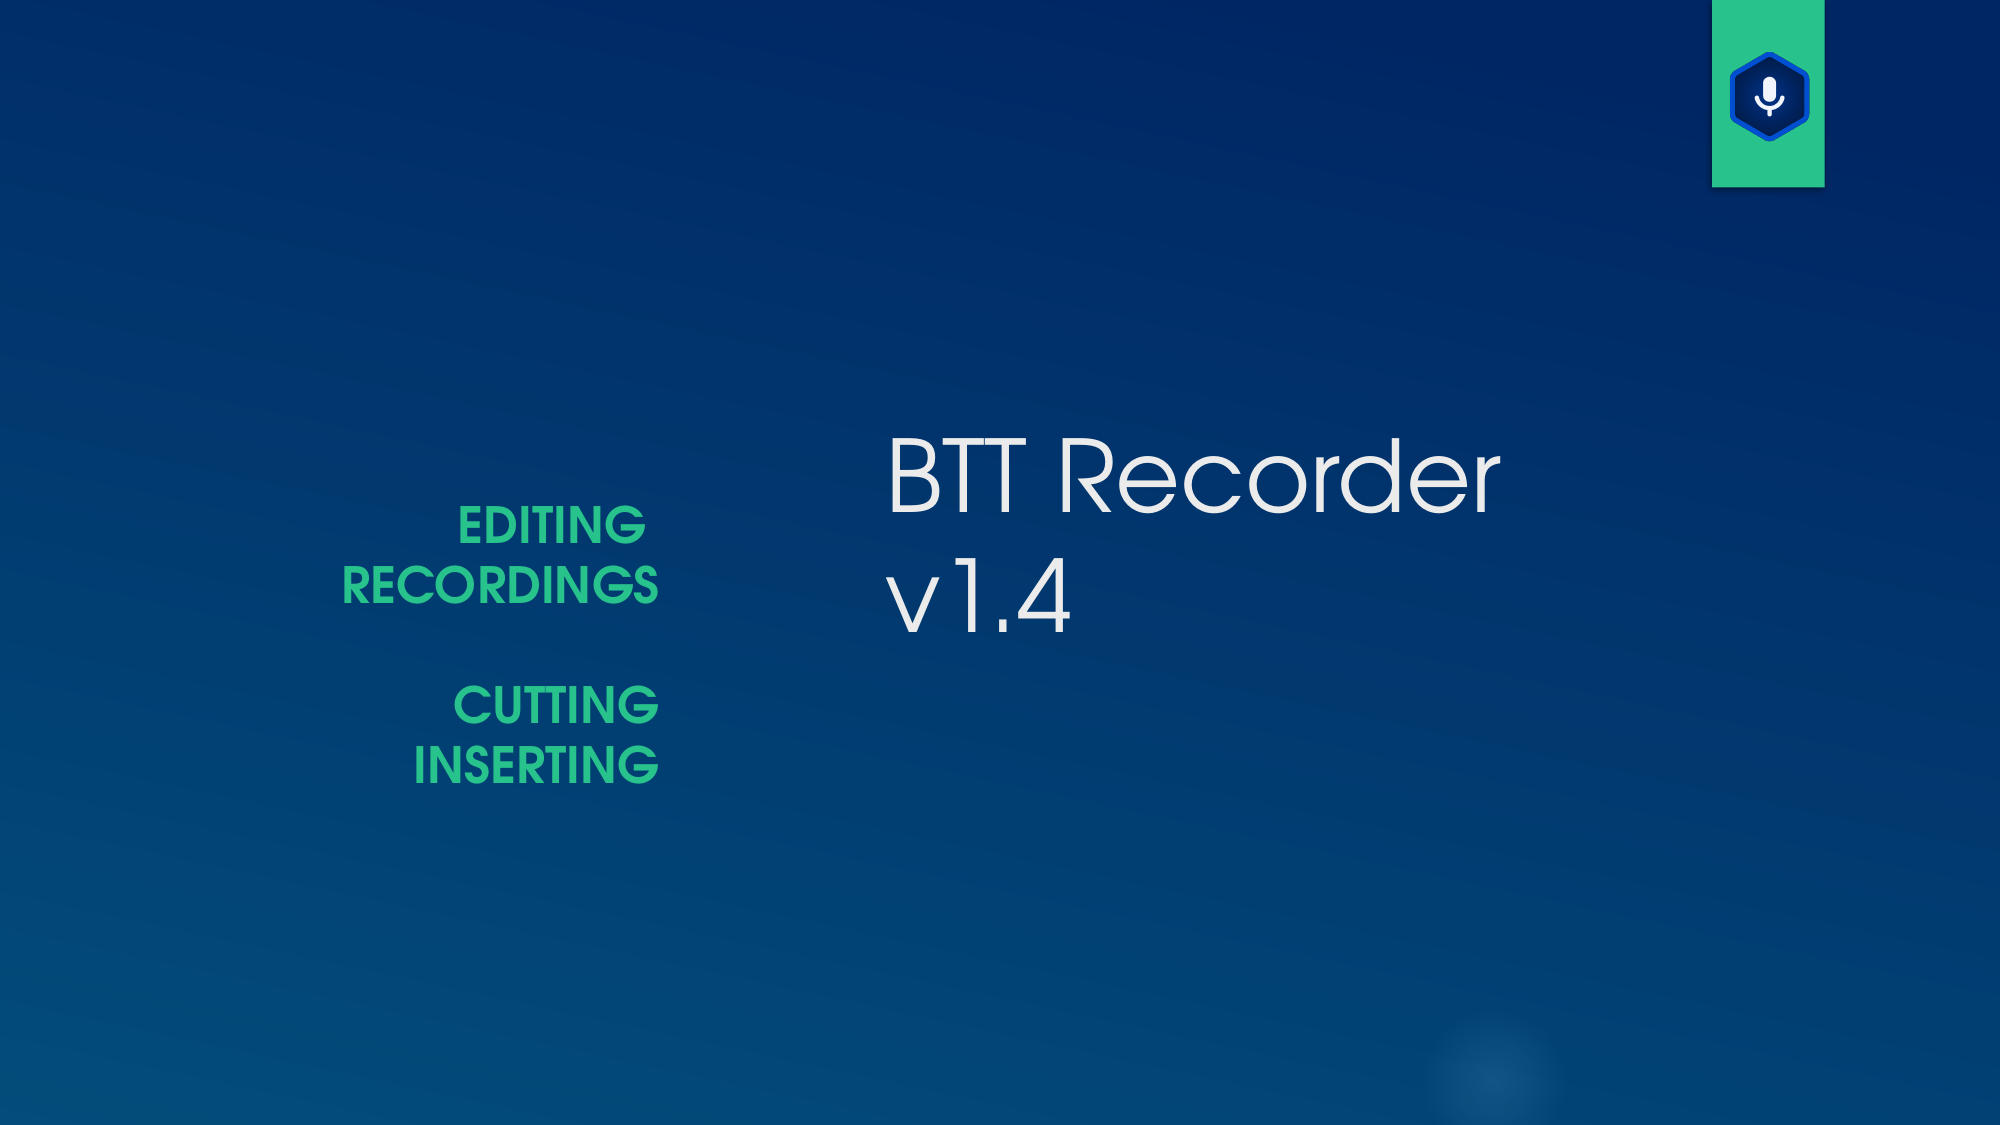

# BTT Recorder v1.4
Editing
Recordings

Cutting
Inserting